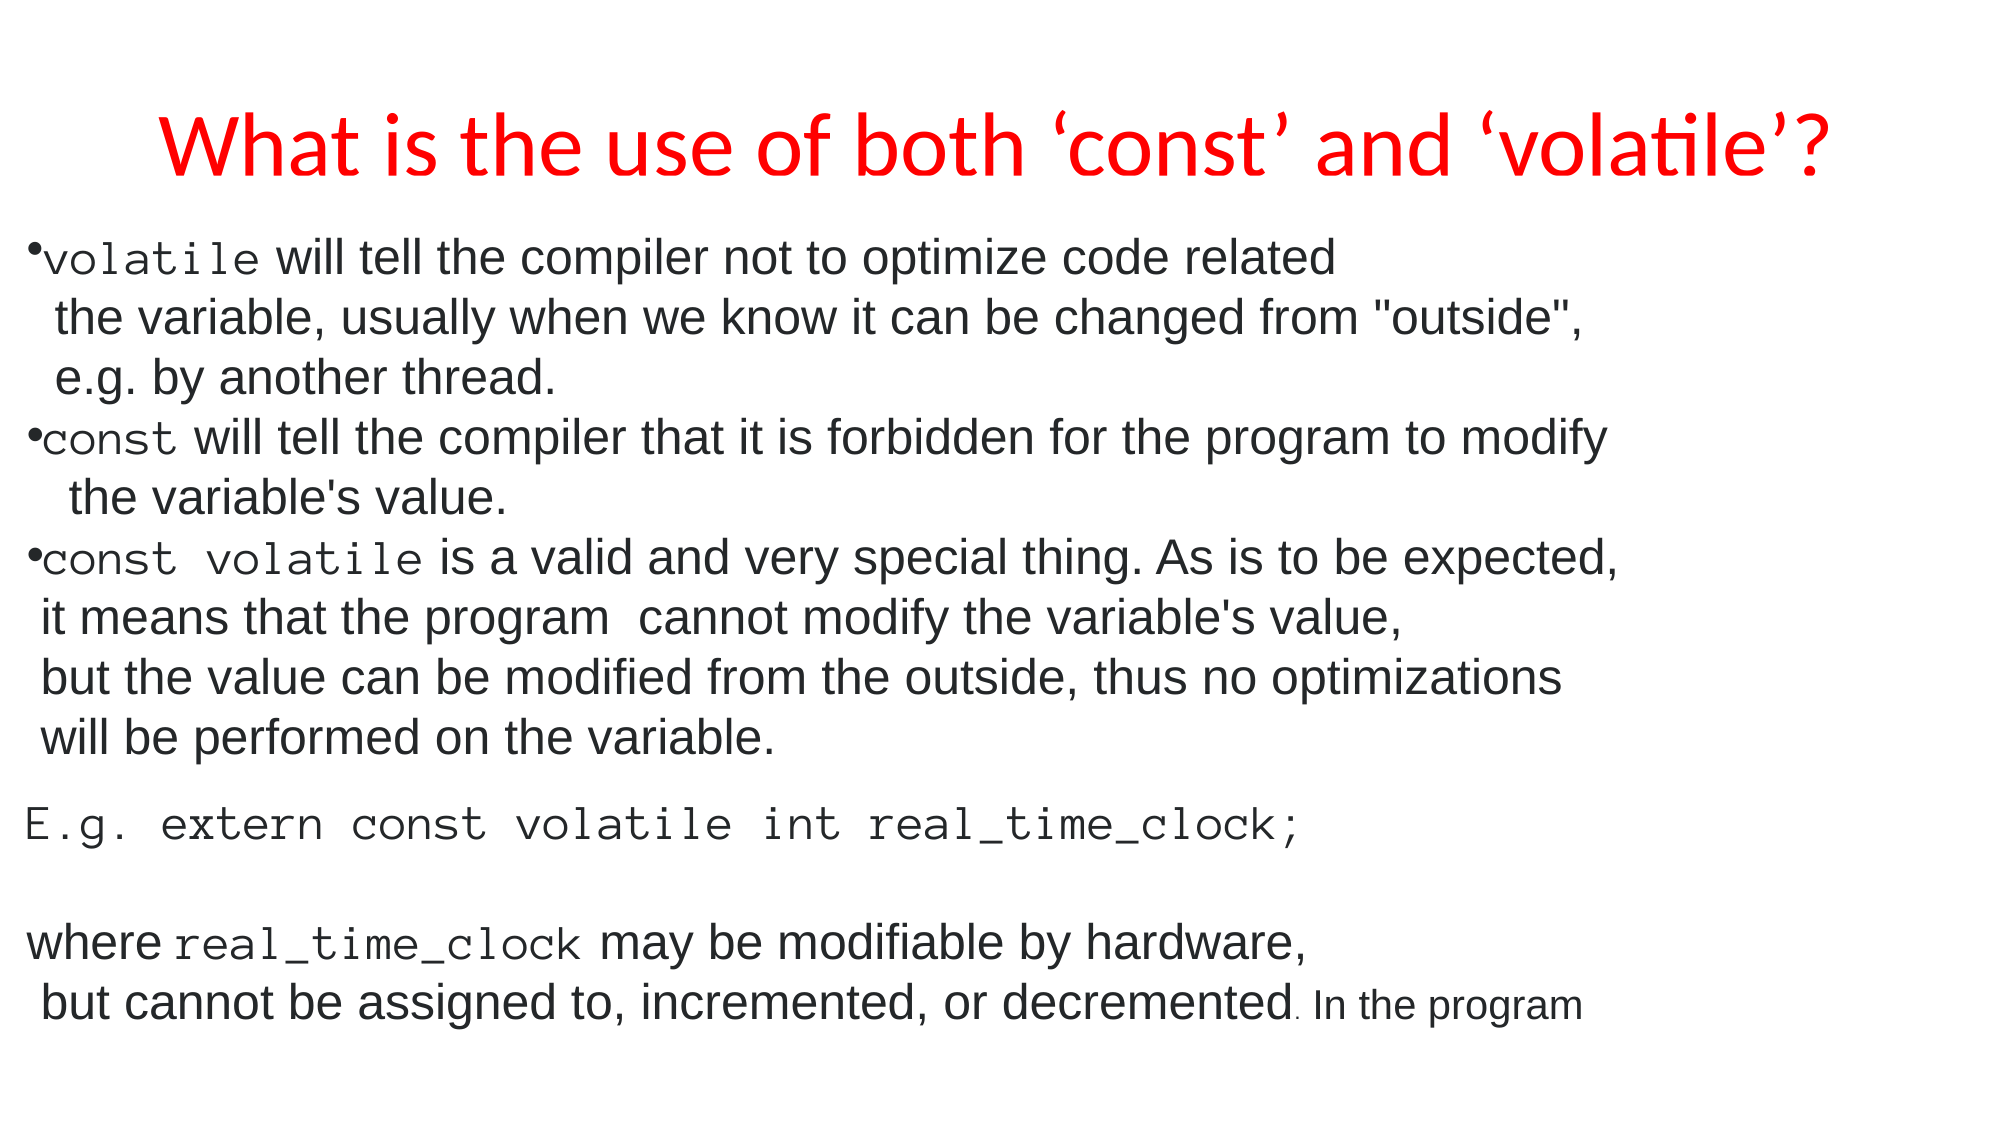

# What is the use of both ‘const’ and ‘volatile’?
volatile will tell the compiler not to optimize code related
  the variable, usually when we know it can be changed from "outside",
  e.g. by another thread.
const will tell the compiler that it is forbidden for the program to modify
   the variable's value.
const volatile is a valid and very special thing. As is to be expected,
 it means that the program  cannot modify the variable's value,
 but the value can be modified from the outside, thus no optimizations
 will be performed on the variable.
E.g. extern const volatile int real_time_clock;

where real_time_clock may be modifiable by hardware,
 but cannot be assigned to, incremented, or decremented. In the program